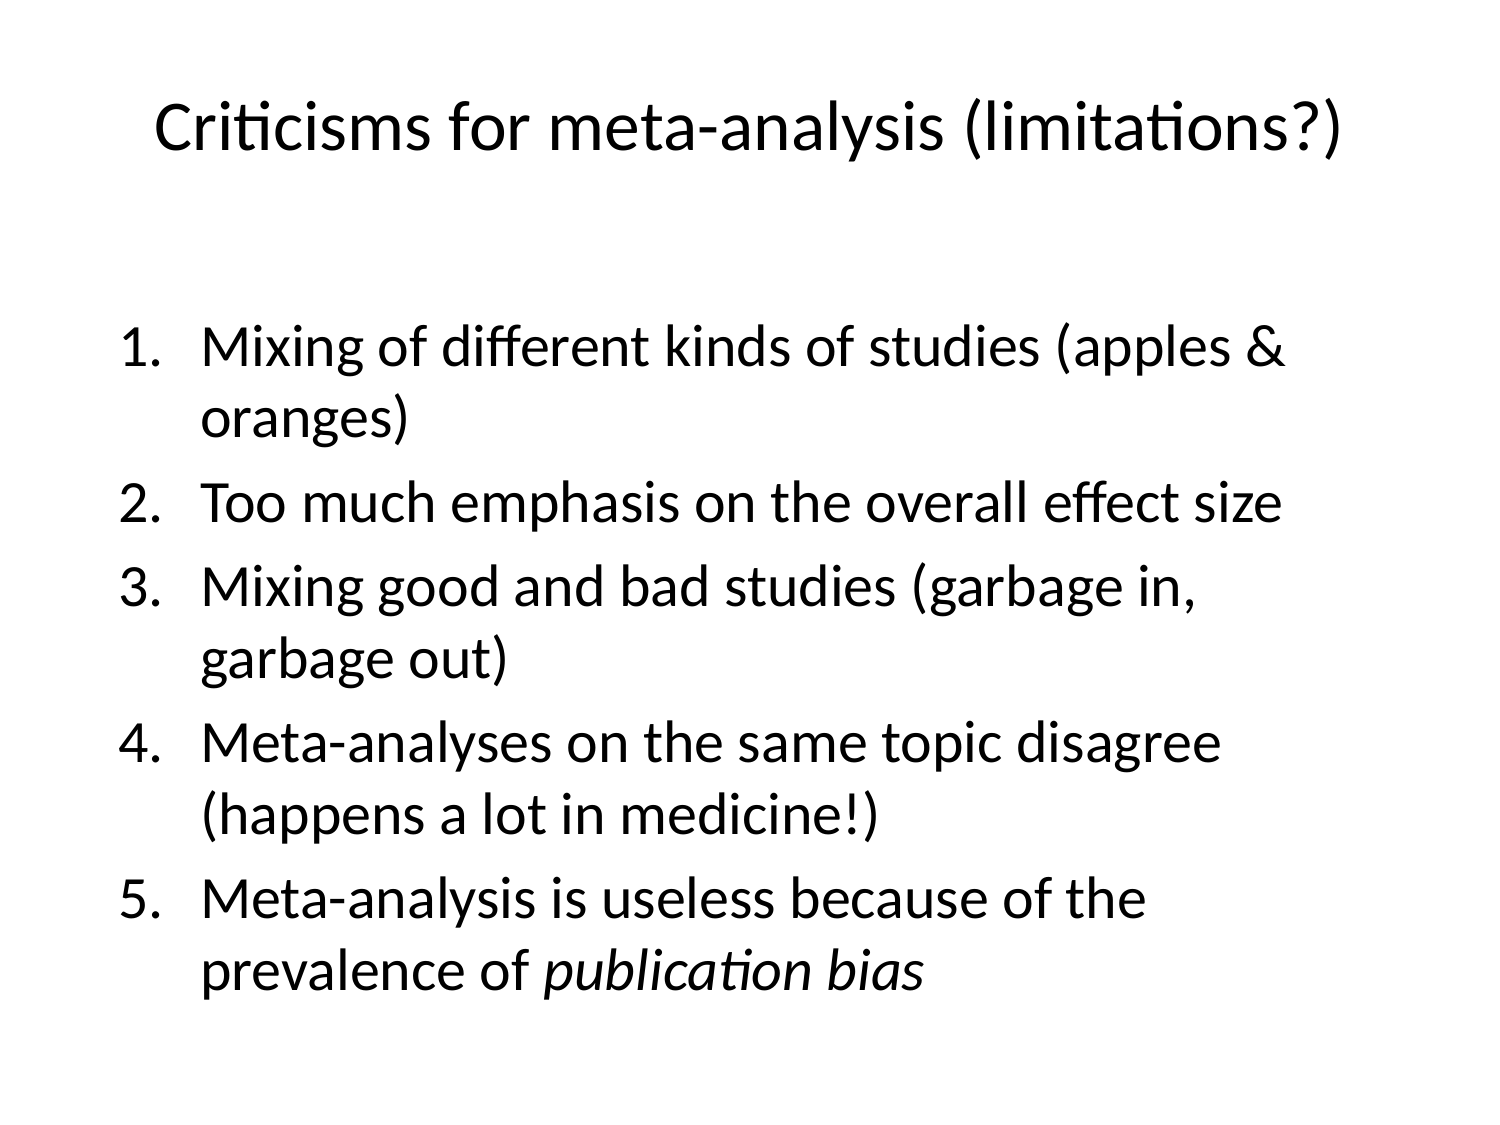

# Criticisms for meta-analysis (limitations?)
Mixing of different kinds of studies (apples & oranges)
Too much emphasis on the overall effect size
Mixing good and bad studies (garbage in, garbage out)
Meta-analyses on the same topic disagree (happens a lot in medicine!)
Meta-analysis is useless because of the prevalence of publication bias